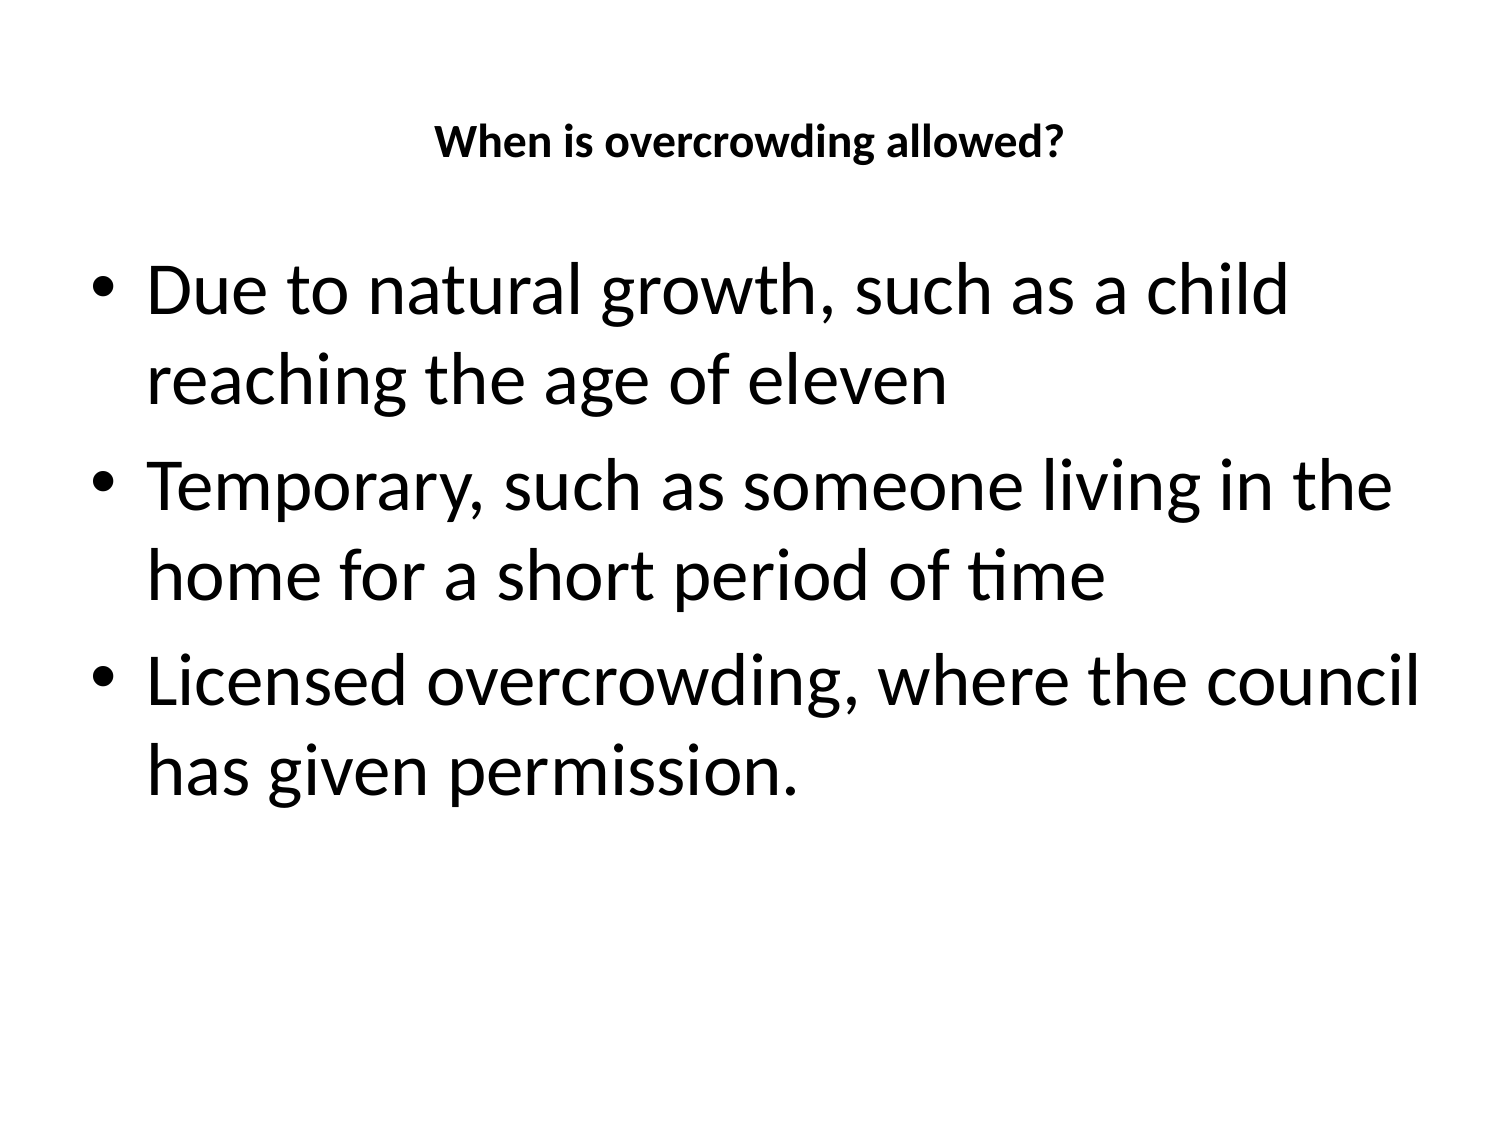

# When is overcrowding allowed?
Due to natural growth, such as a child reaching the age of eleven
Temporary, such as someone living in the home for a short period of time
Licensed overcrowding, where the council has given permission.